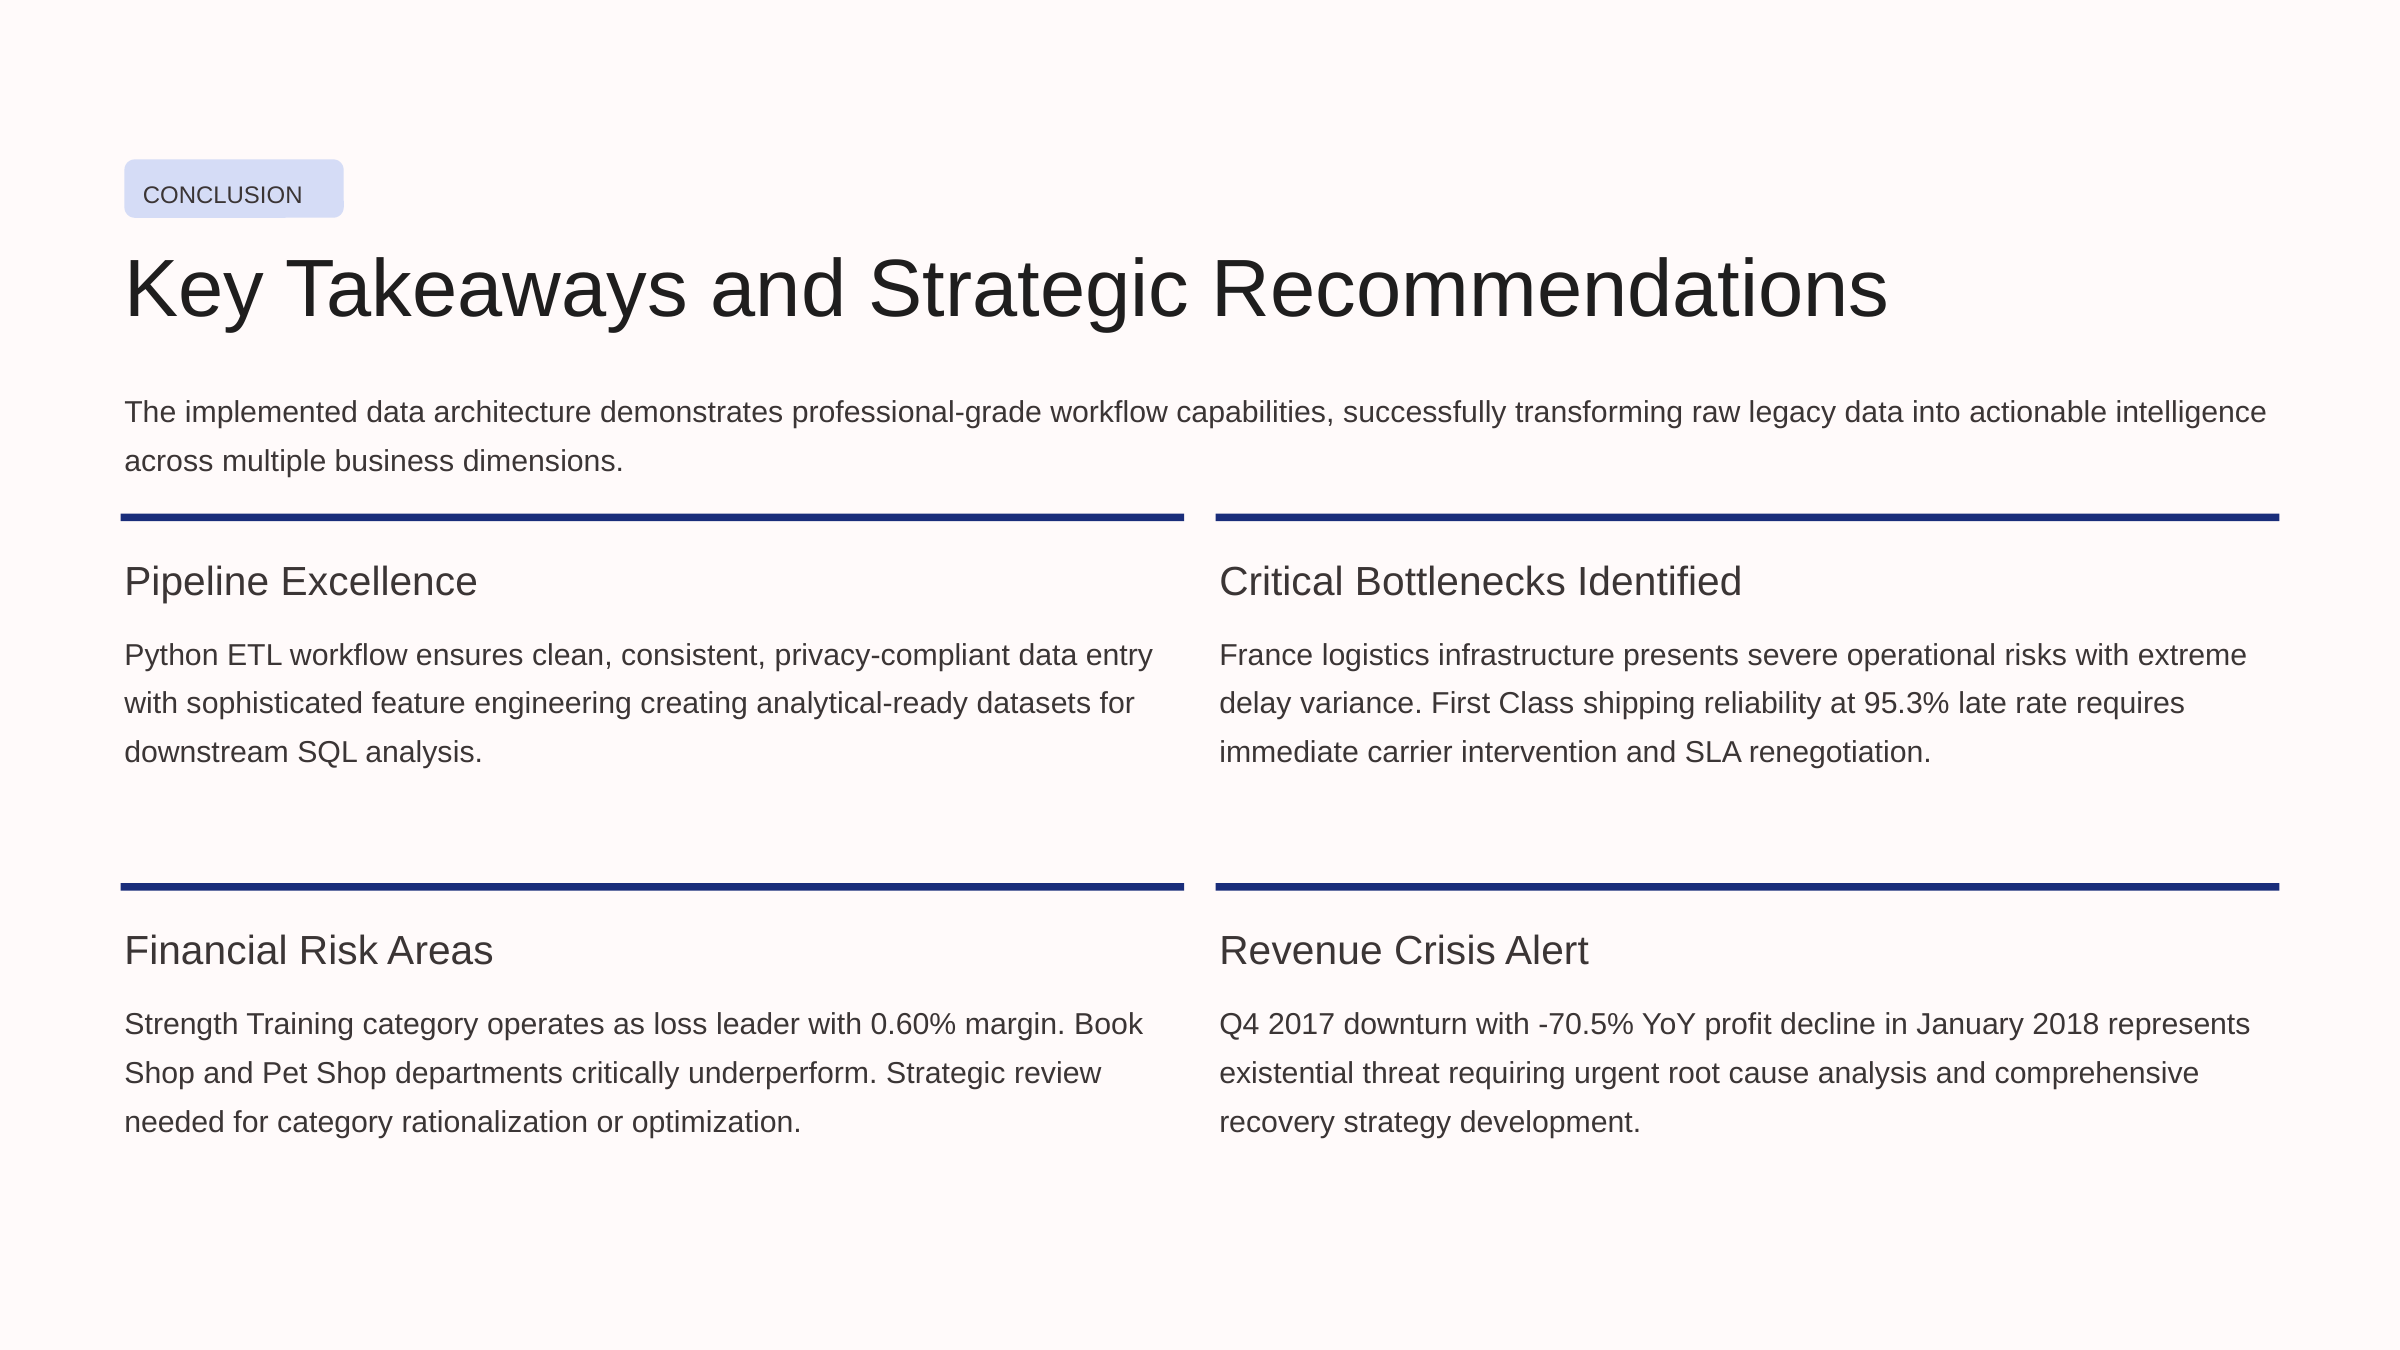

CONCLUSION
Key Takeaways and Strategic Recommendations
The implemented data architecture demonstrates professional-grade workflow capabilities, successfully transforming raw legacy data into actionable intelligence across multiple business dimensions.

Pipeline Excellence
Critical Bottlenecks Identified
Python ETL workflow ensures clean, consistent, privacy-compliant data entry with sophisticated feature engineering creating analytical-ready datasets for downstream SQL analysis.
France logistics infrastructure presents severe operational risks with extreme delay variance. First Class shipping reliability at 95.3% late rate requires immediate carrier intervention and SLA renegotiation.

Financial Risk Areas
Revenue Crisis Alert
Strength Training category operates as loss leader with 0.60% margin. Book Shop and Pet Shop departments critically underperform. Strategic review needed for category rationalization or optimization.
Q4 2017 downturn with -70.5% YoY profit decline in January 2018 represents existential threat requiring urgent root cause analysis and comprehensive recovery strategy development.